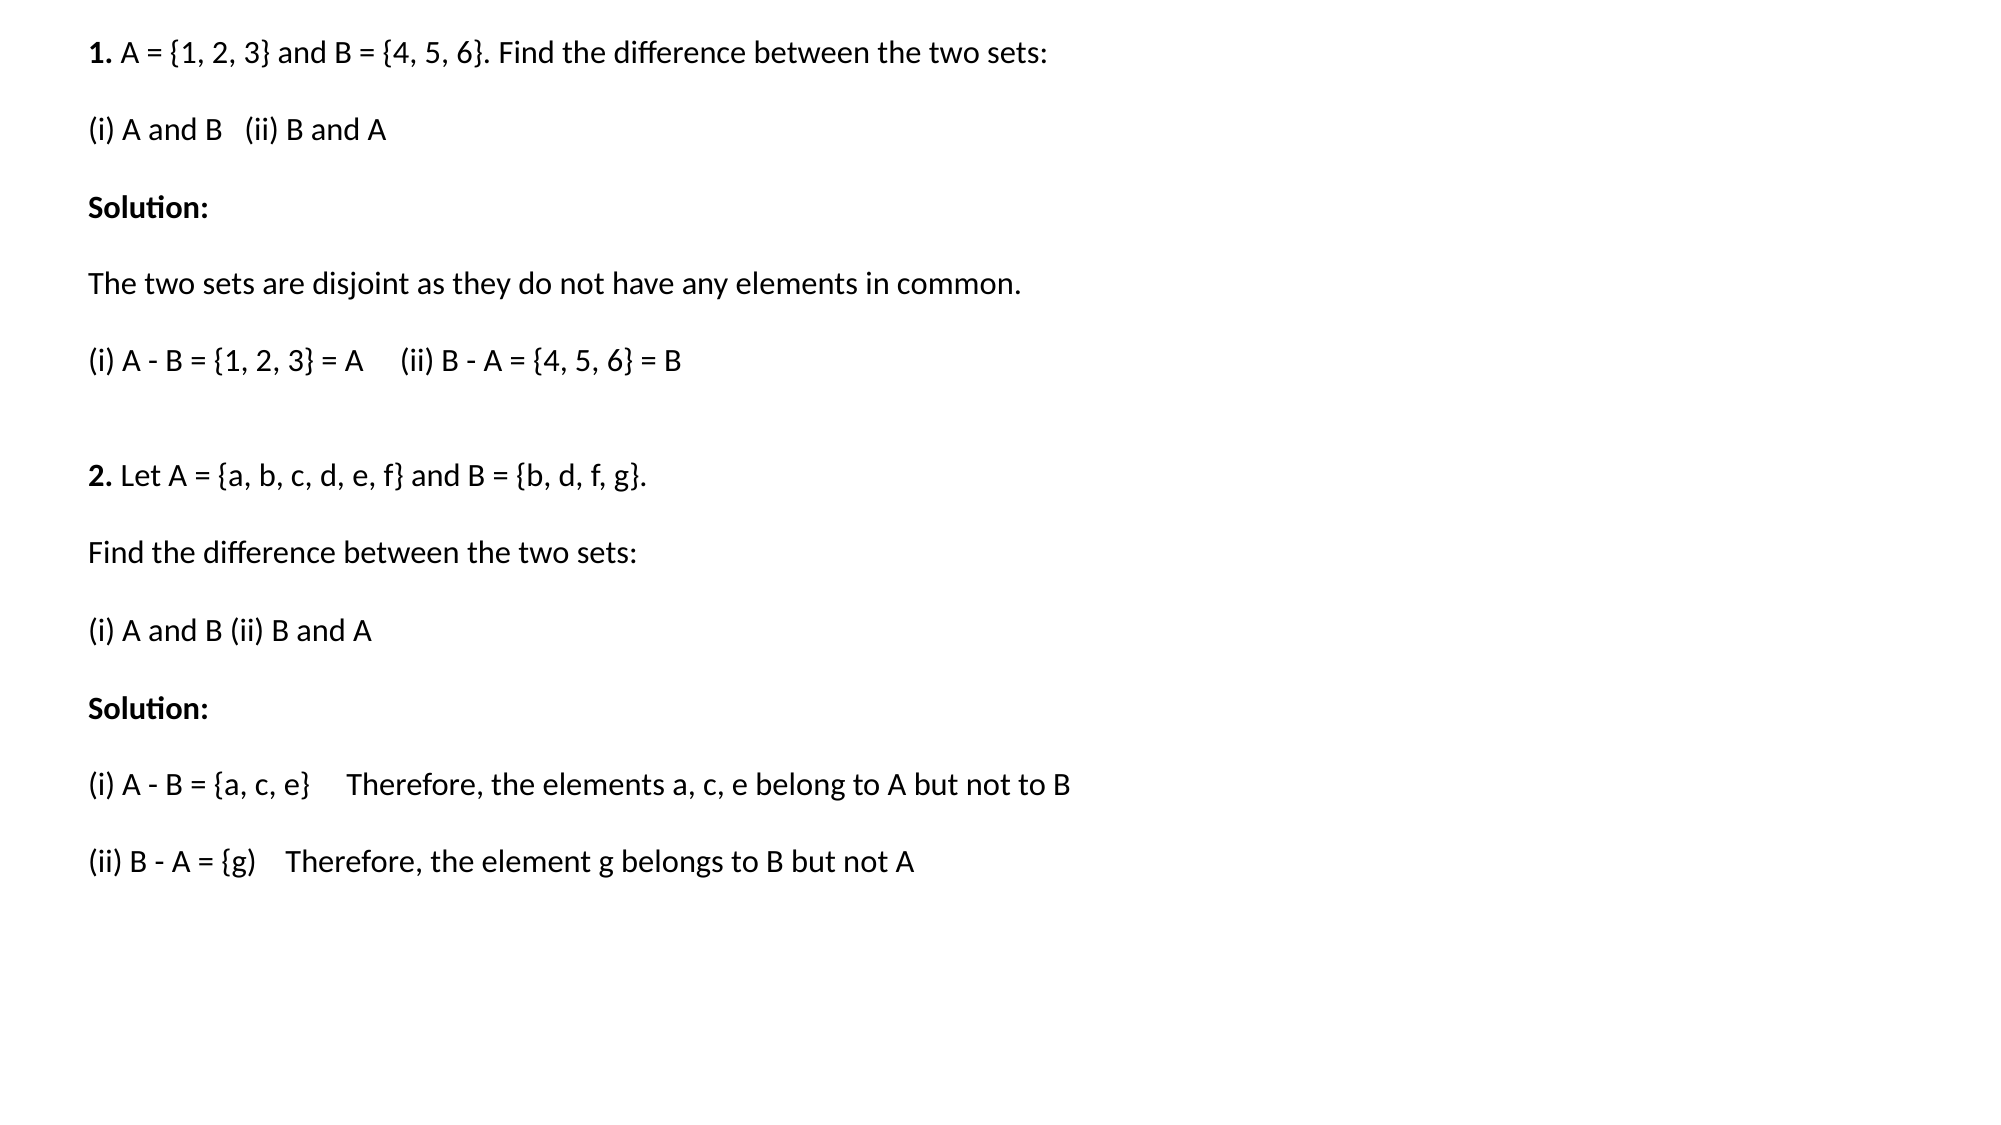

1. A = {1, 2, 3} and B = {4, 5, 6}. Find the difference between the two sets:
(i) A and B   (ii) B and A
Solution:
The two sets are disjoint as they do not have any elements in common.
(i) A - B = {1, 2, 3} = A     (ii) B - A = {4, 5, 6} = B
2. Let A = {a, b, c, d, e, f} and B = {b, d, f, g}.
Find the difference between the two sets:
(i) A and B (ii) B and A
Solution:
(i) A - B = {a, c, e}     Therefore, the elements a, c, e belong to A but not to B
(ii) B - A = {g)    Therefore, the element g belongs to B but not A